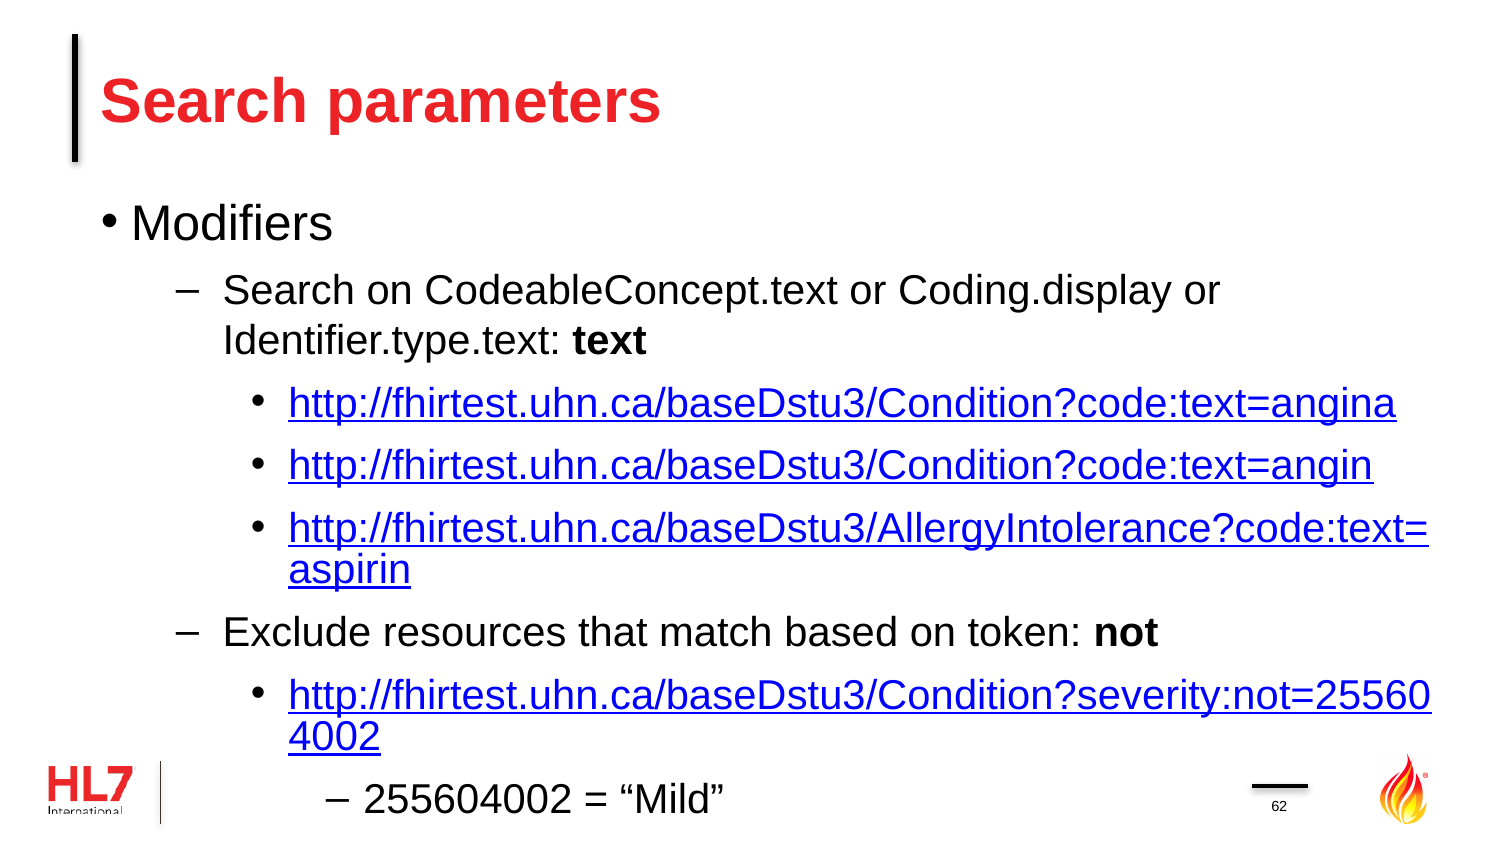

# Search parameters
Modifiers
Search on CodeableConcept.text or Coding.display or Identifier.type.text: text
http://fhirtest.uhn.ca/baseDstu3/Condition?code:text=angina
http://fhirtest.uhn.ca/baseDstu3/Condition?code:text=angin
http://fhirtest.uhn.ca/baseDstu3/AllergyIntolerance?code:text=aspirin
Exclude resources that match based on token: not
http://fhirtest.uhn.ca/baseDstu3/Condition?severity:not=255604002
255604002 = “Mild”
62